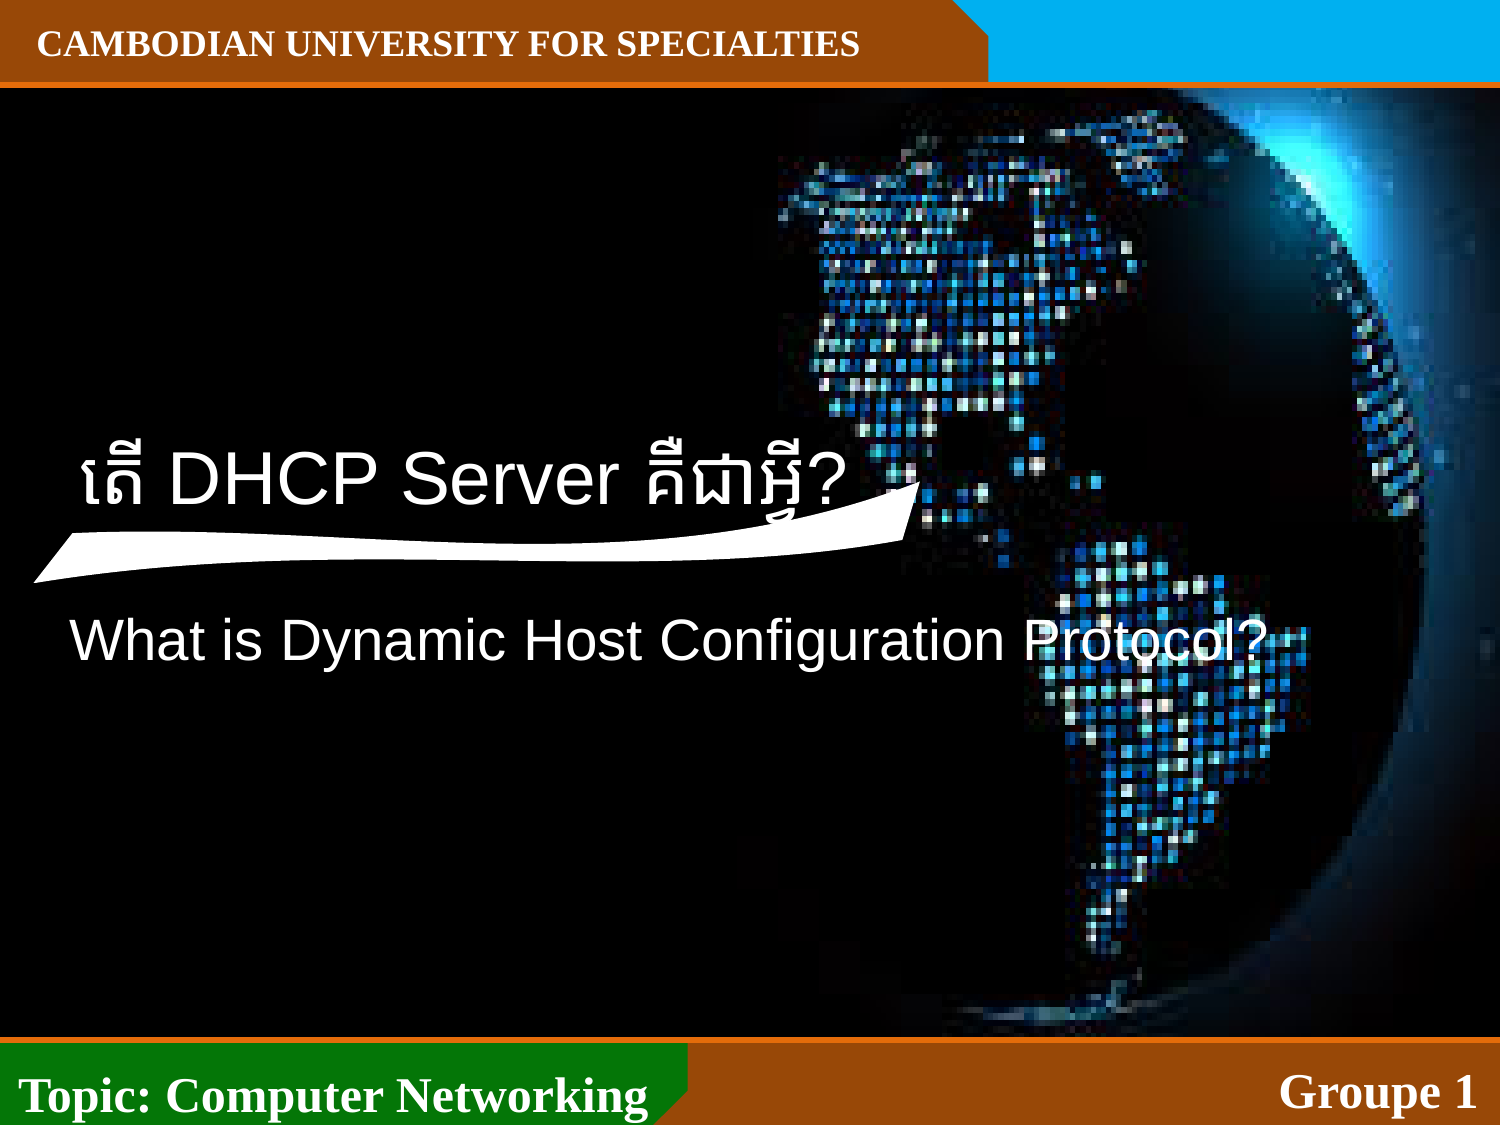

តើ DHCP Server គឺជាអ្វី?

What is Dynamic Host Configuration Protocol?